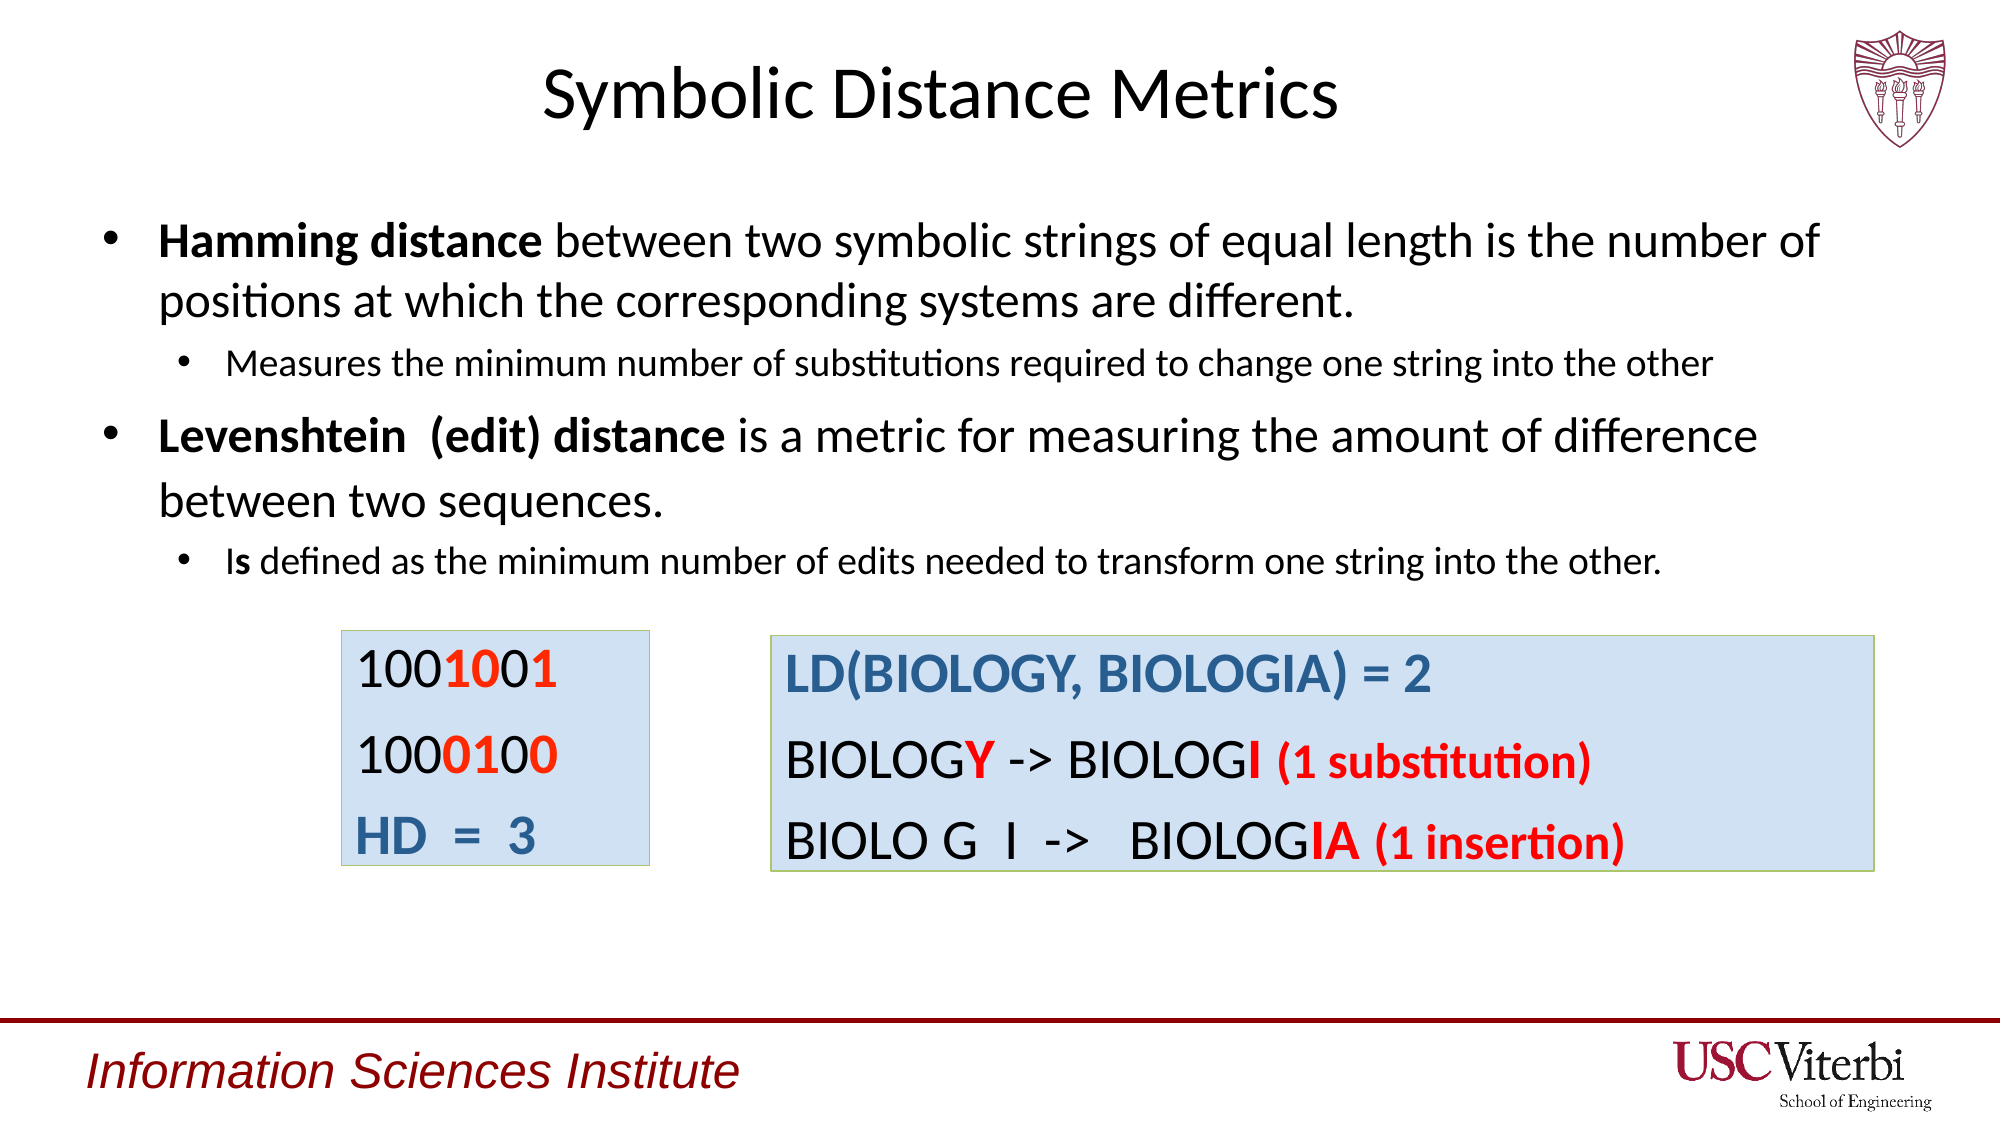

# Symbolic Distance Metrics
Hamming distance between two symbolic strings of equal length is the number of positions at which the corresponding systems are different.
Measures the minimum number of substitutions required to change one string into the other
Levenshtein  (edit) distance is a metric for measuring the amount of difference between two sequences.
Is defined as the minimum number of edits needed to transform one string into the other.
1001001
1000100HD  =  3
LD(BIOLOGY, BIOLOGIA) = 2
BIOLOGY -> BIOLOGI (1 substitution)
BIOLO G  I  ->   BIOLOGIA (1 insertion)
Source: http://www.astro.caltech.edu/~george/aybi199/Donalek_Classif.pdf